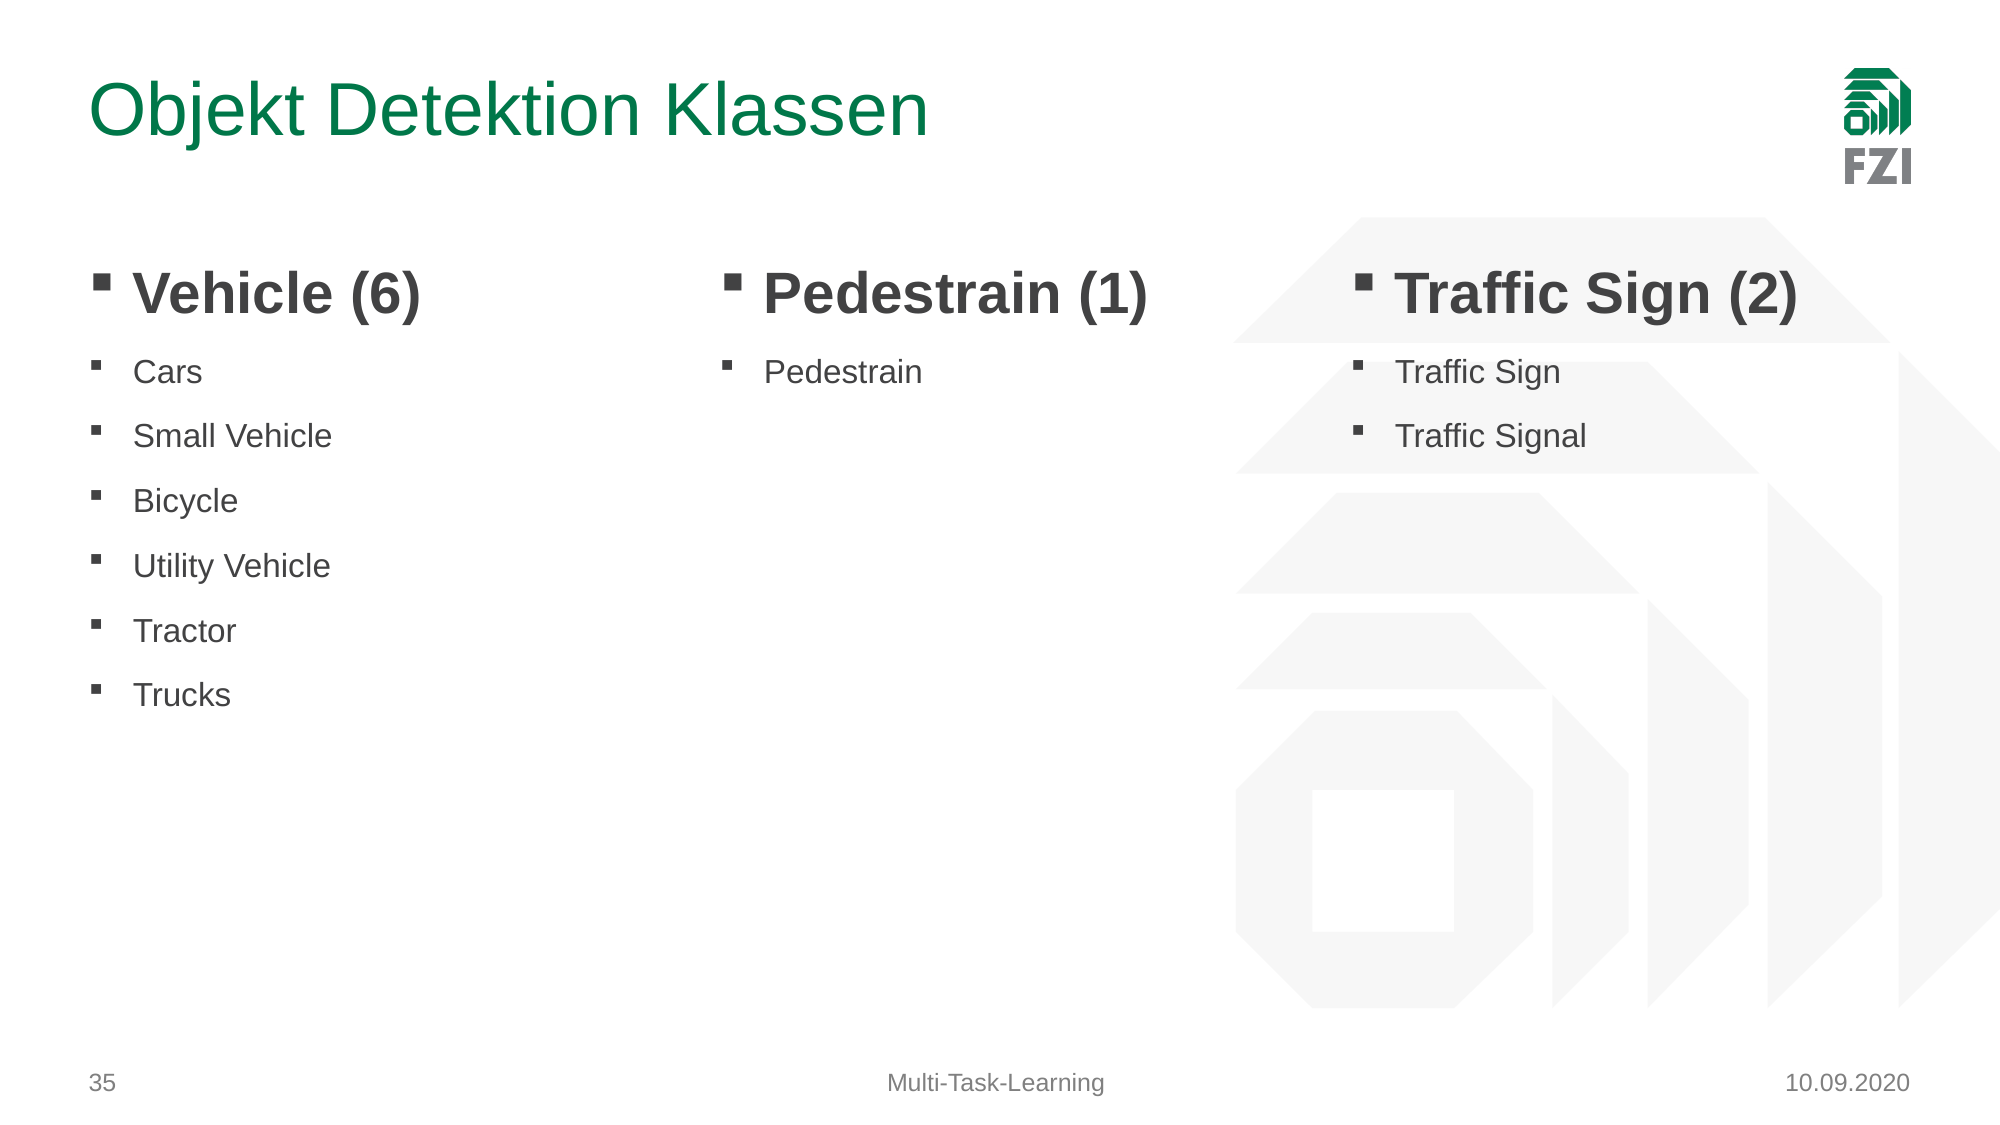

# Objekt Detektion Klassen
Vehicle (6)
Cars
Small Vehicle
Bicycle
Utility Vehicle
Tractor
Trucks
Pedestrain (1)
Pedestrain
Traffic Sign (2)
Traffic Sign
Traffic Signal
35
Multi-Task-Learning
10.09.2020